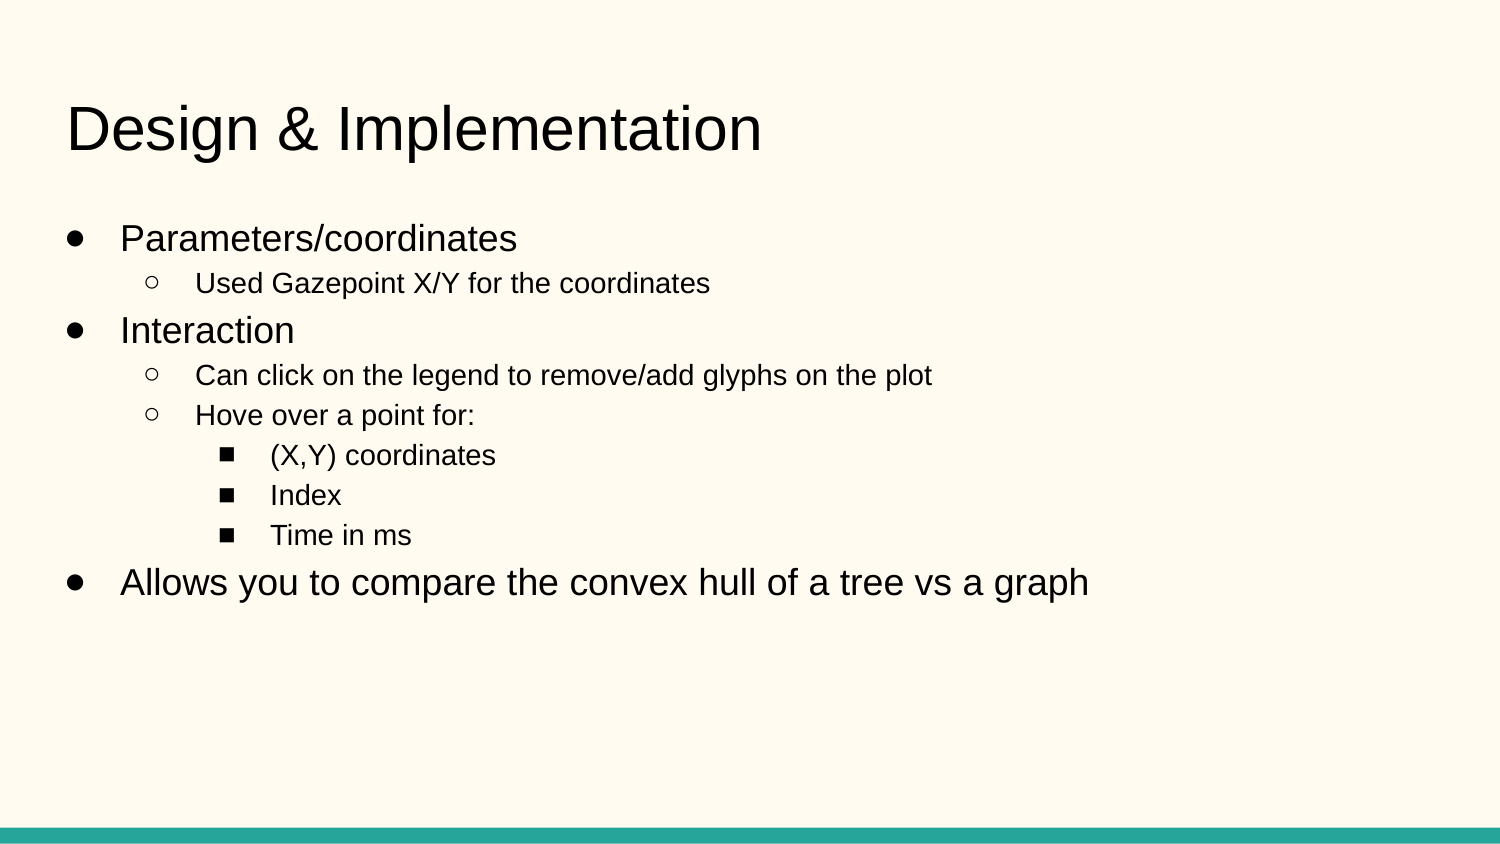

# Design & Implementation
Parameters/coordinates
Used Gazepoint X/Y for the coordinates
Interaction
Can click on the legend to remove/add glyphs on the plot
Hove over a point for:
(X,Y) coordinates
Index
Time in ms
Allows you to compare the convex hull of a tree vs a graph